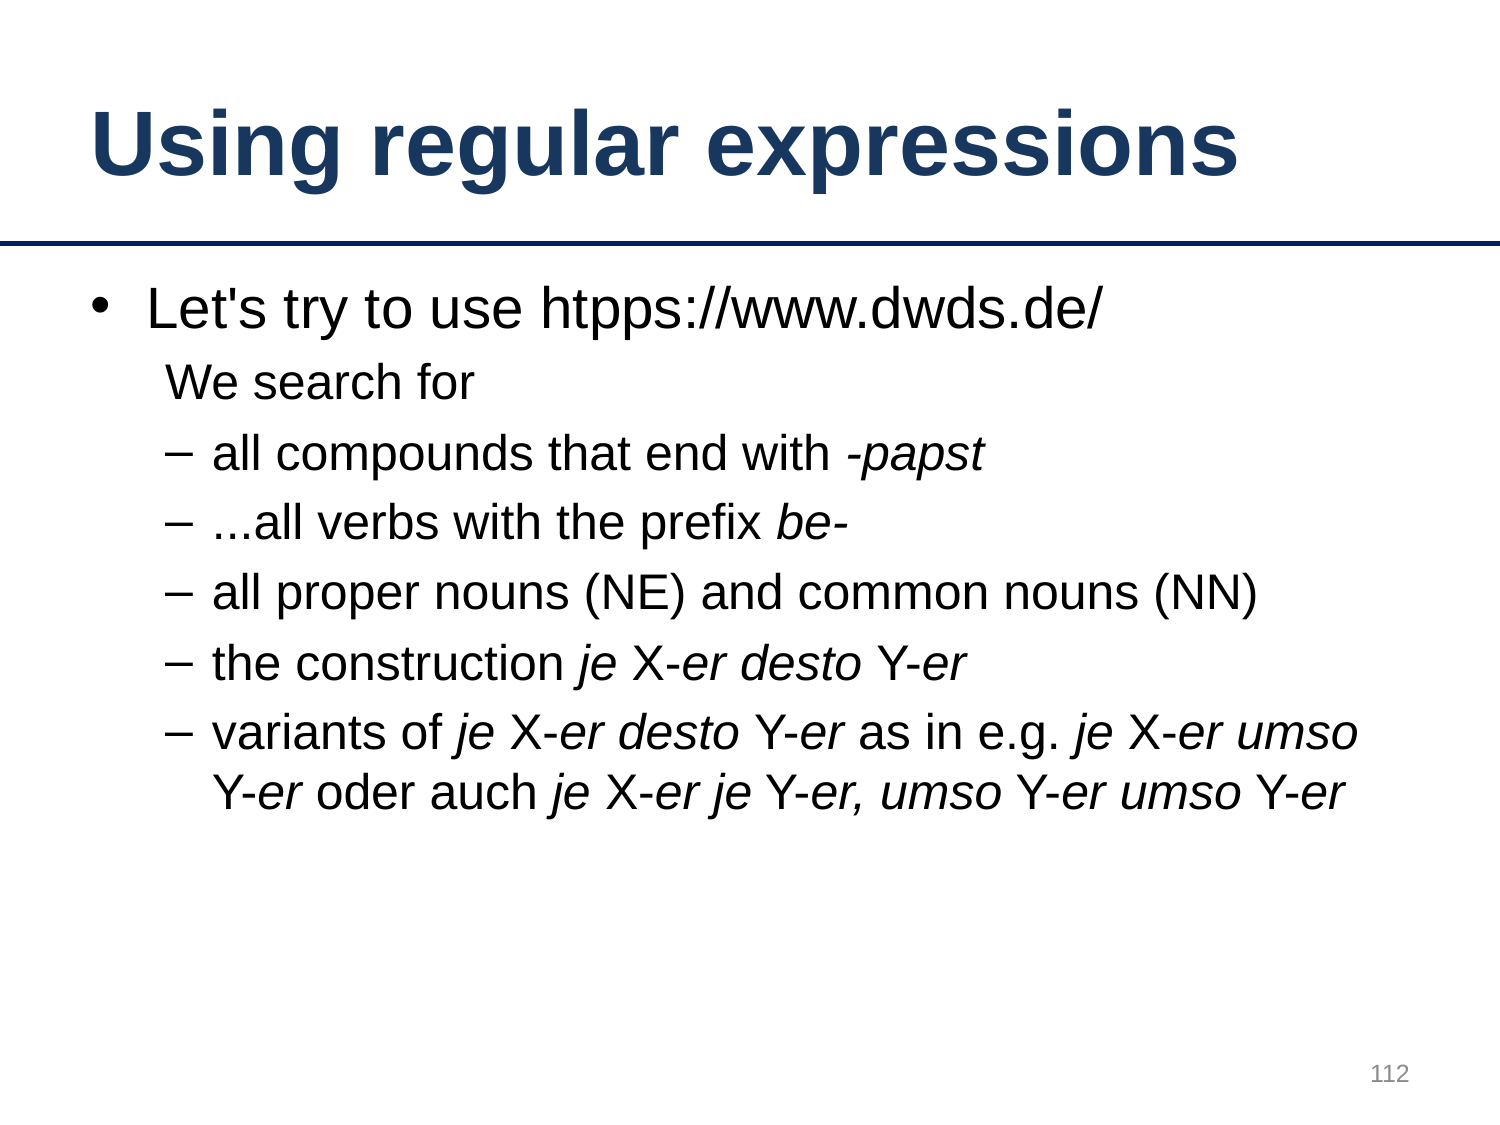

# Using regular expressions
Let's try to use htpps://www.dwds.de/
We search for
all compounds that end with -papst
...all verbs with the prefix be-
all proper nouns (NE) and common nouns (NN)
the construction je X-er desto Y-er
variants of je X-er desto Y-er as in e.g. je X-er umso Y-er oder auch je X-er je Y-er, umso Y-er umso Y-er
112